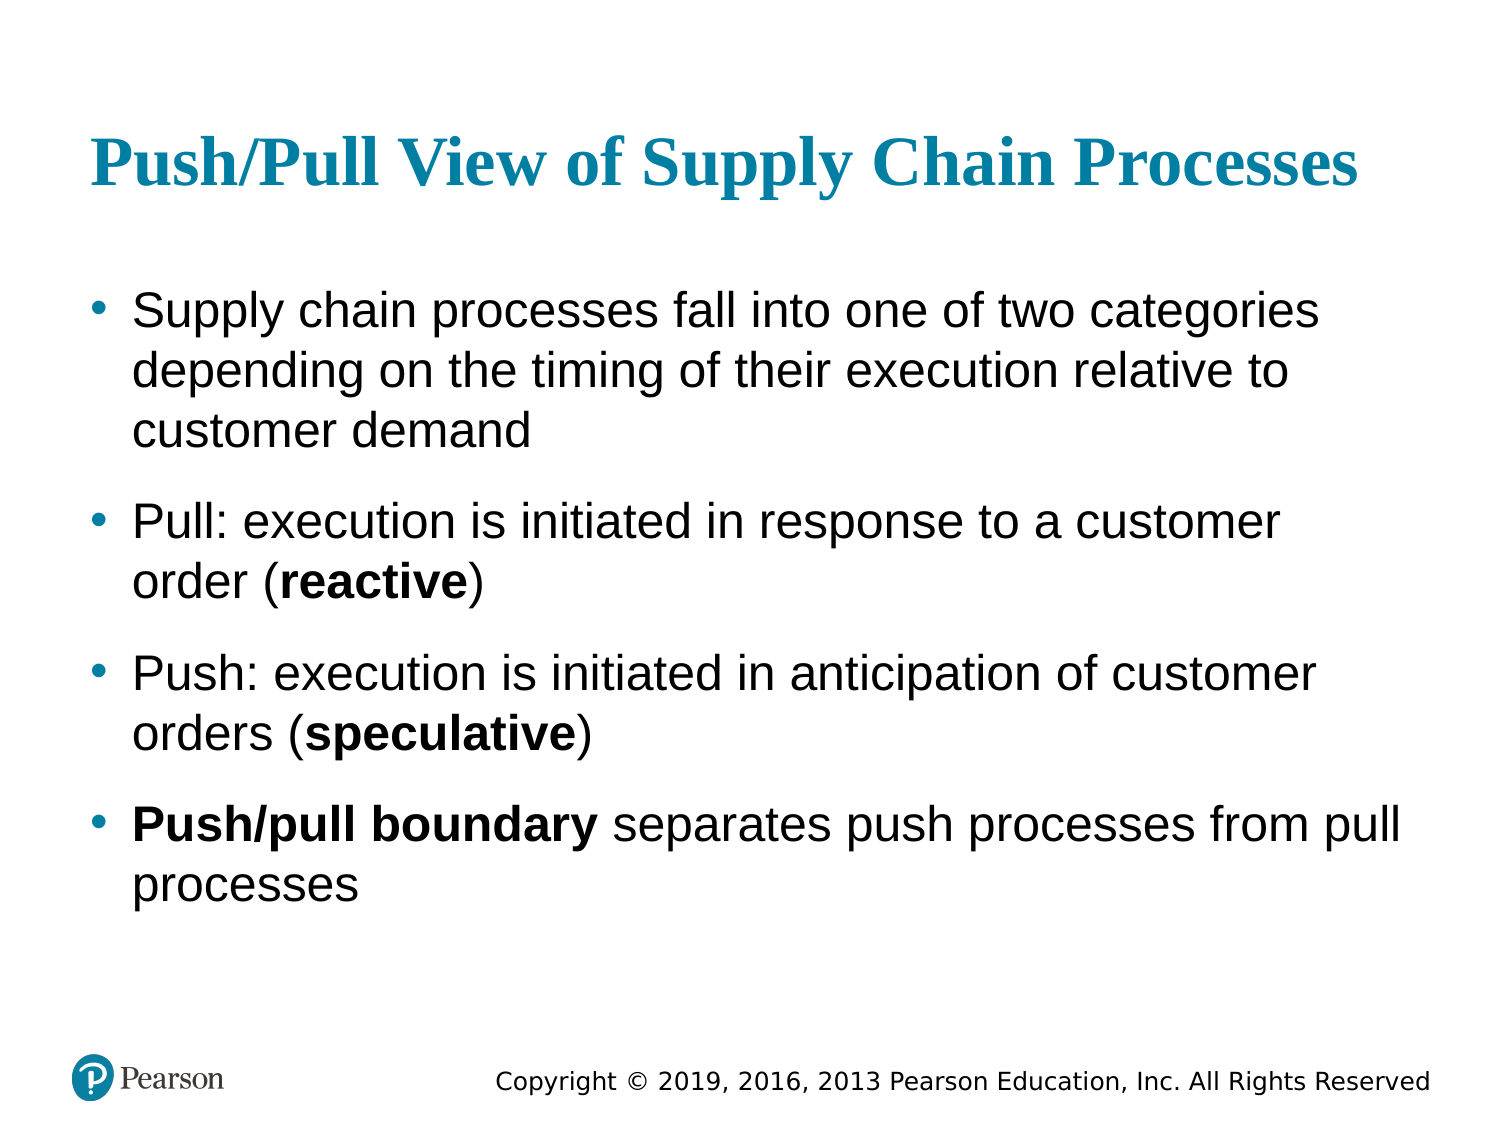

# Push/Pull View of Supply Chain Processes
Supply chain processes fall into one of two categories depending on the timing of their execution relative to customer demand
Pull: execution is initiated in response to a customer order (reactive)
Push: execution is initiated in anticipation of customer orders (speculative)
Push/pull boundary separates push processes from pull processes